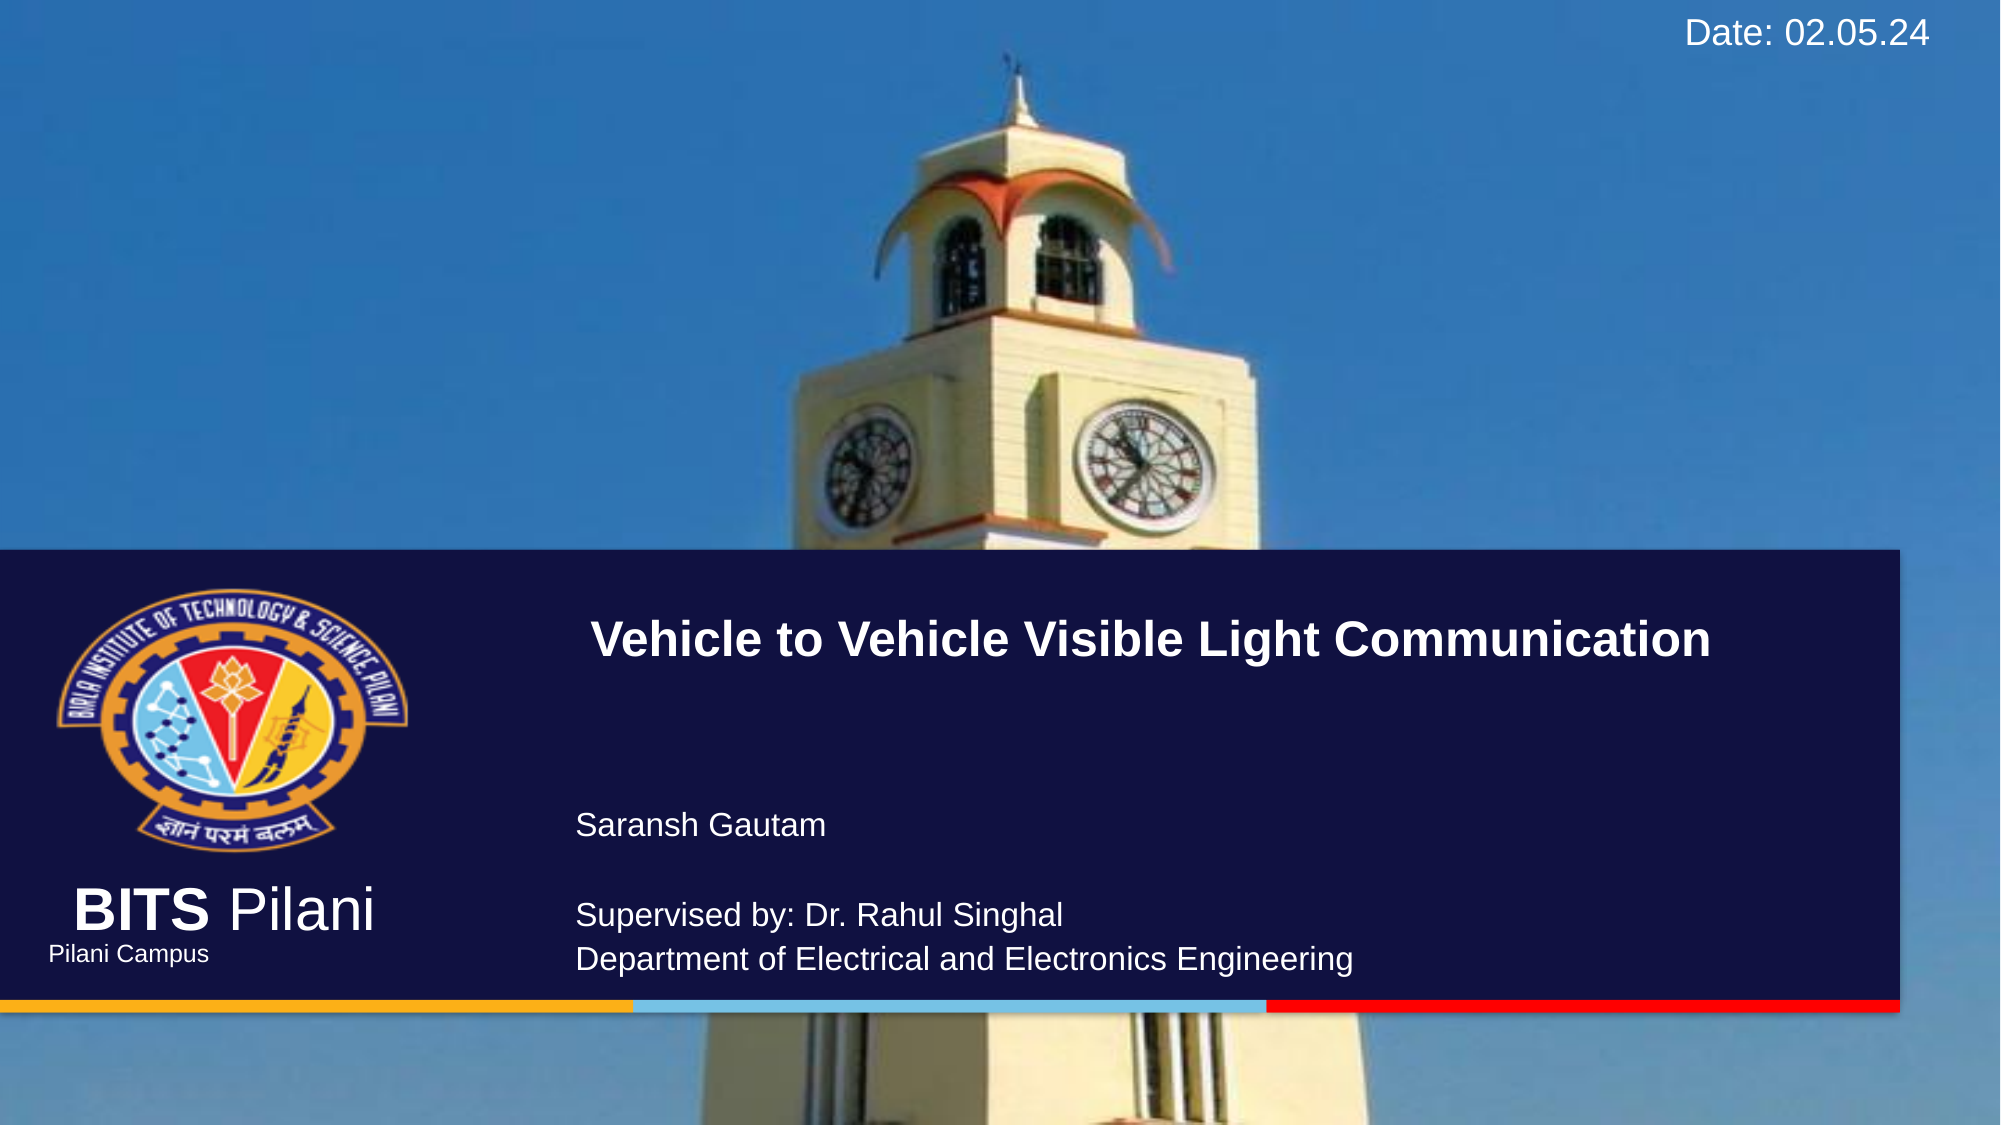

Date: 02.05.24
Vehicle to Vehicle Visible Light Communication
Saransh Gautam
Supervised by: Dr. Rahul Singhal
Department of Electrical and Electronics Engineering